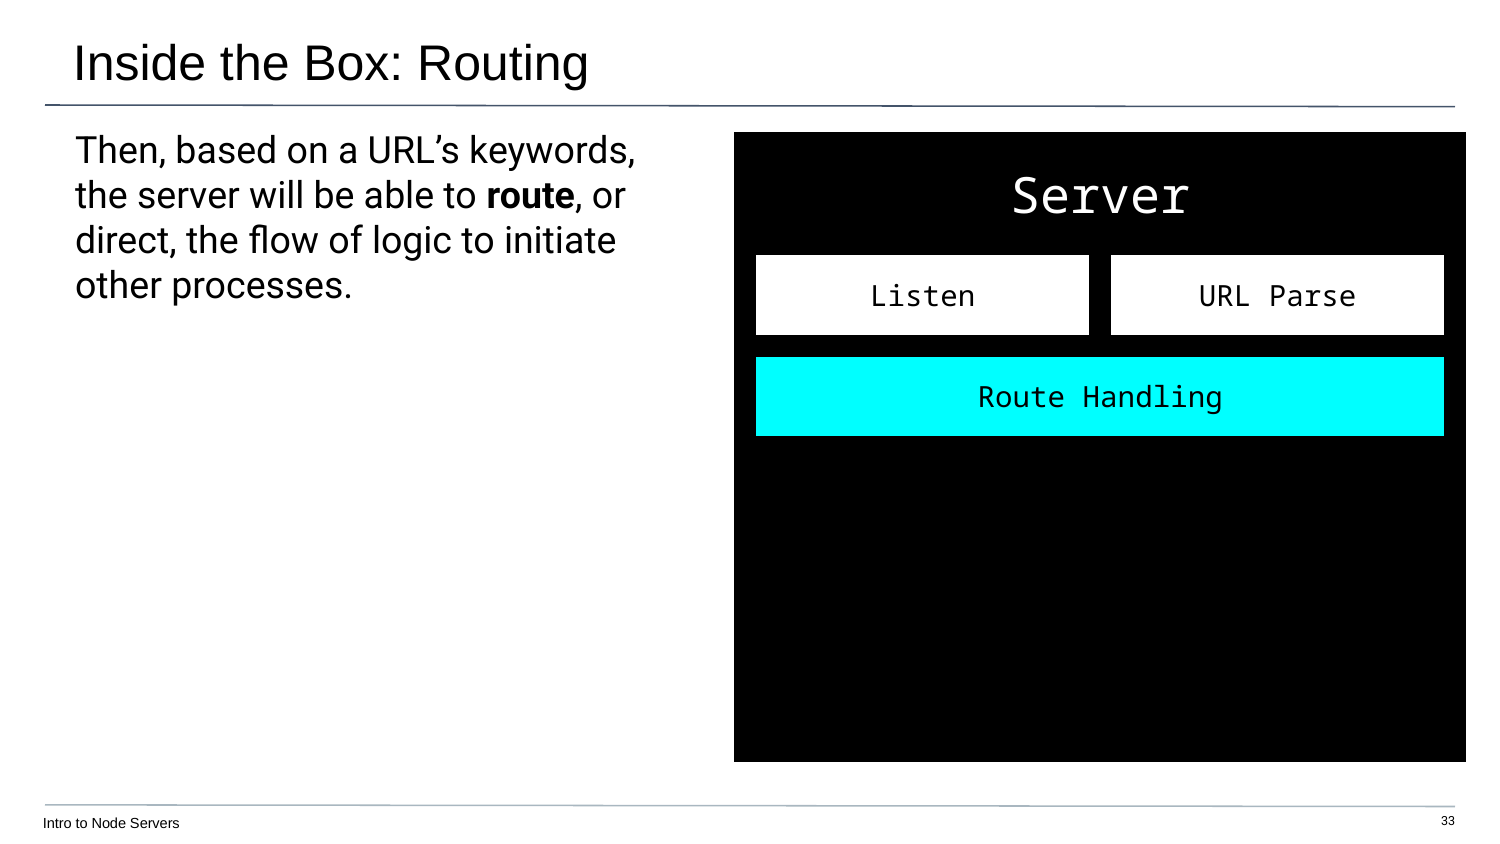

# Inside the Box: Routing
Then, based on a URL’s keywords, the server will be able to route, or direct, the flow of logic to initiate other processes.

| Server |  |
| --- | --- |
| Listen | URL Parse |
| Route Handling |  |
|  |  |
|  |  |
|  |  |
Intro to Node Servers